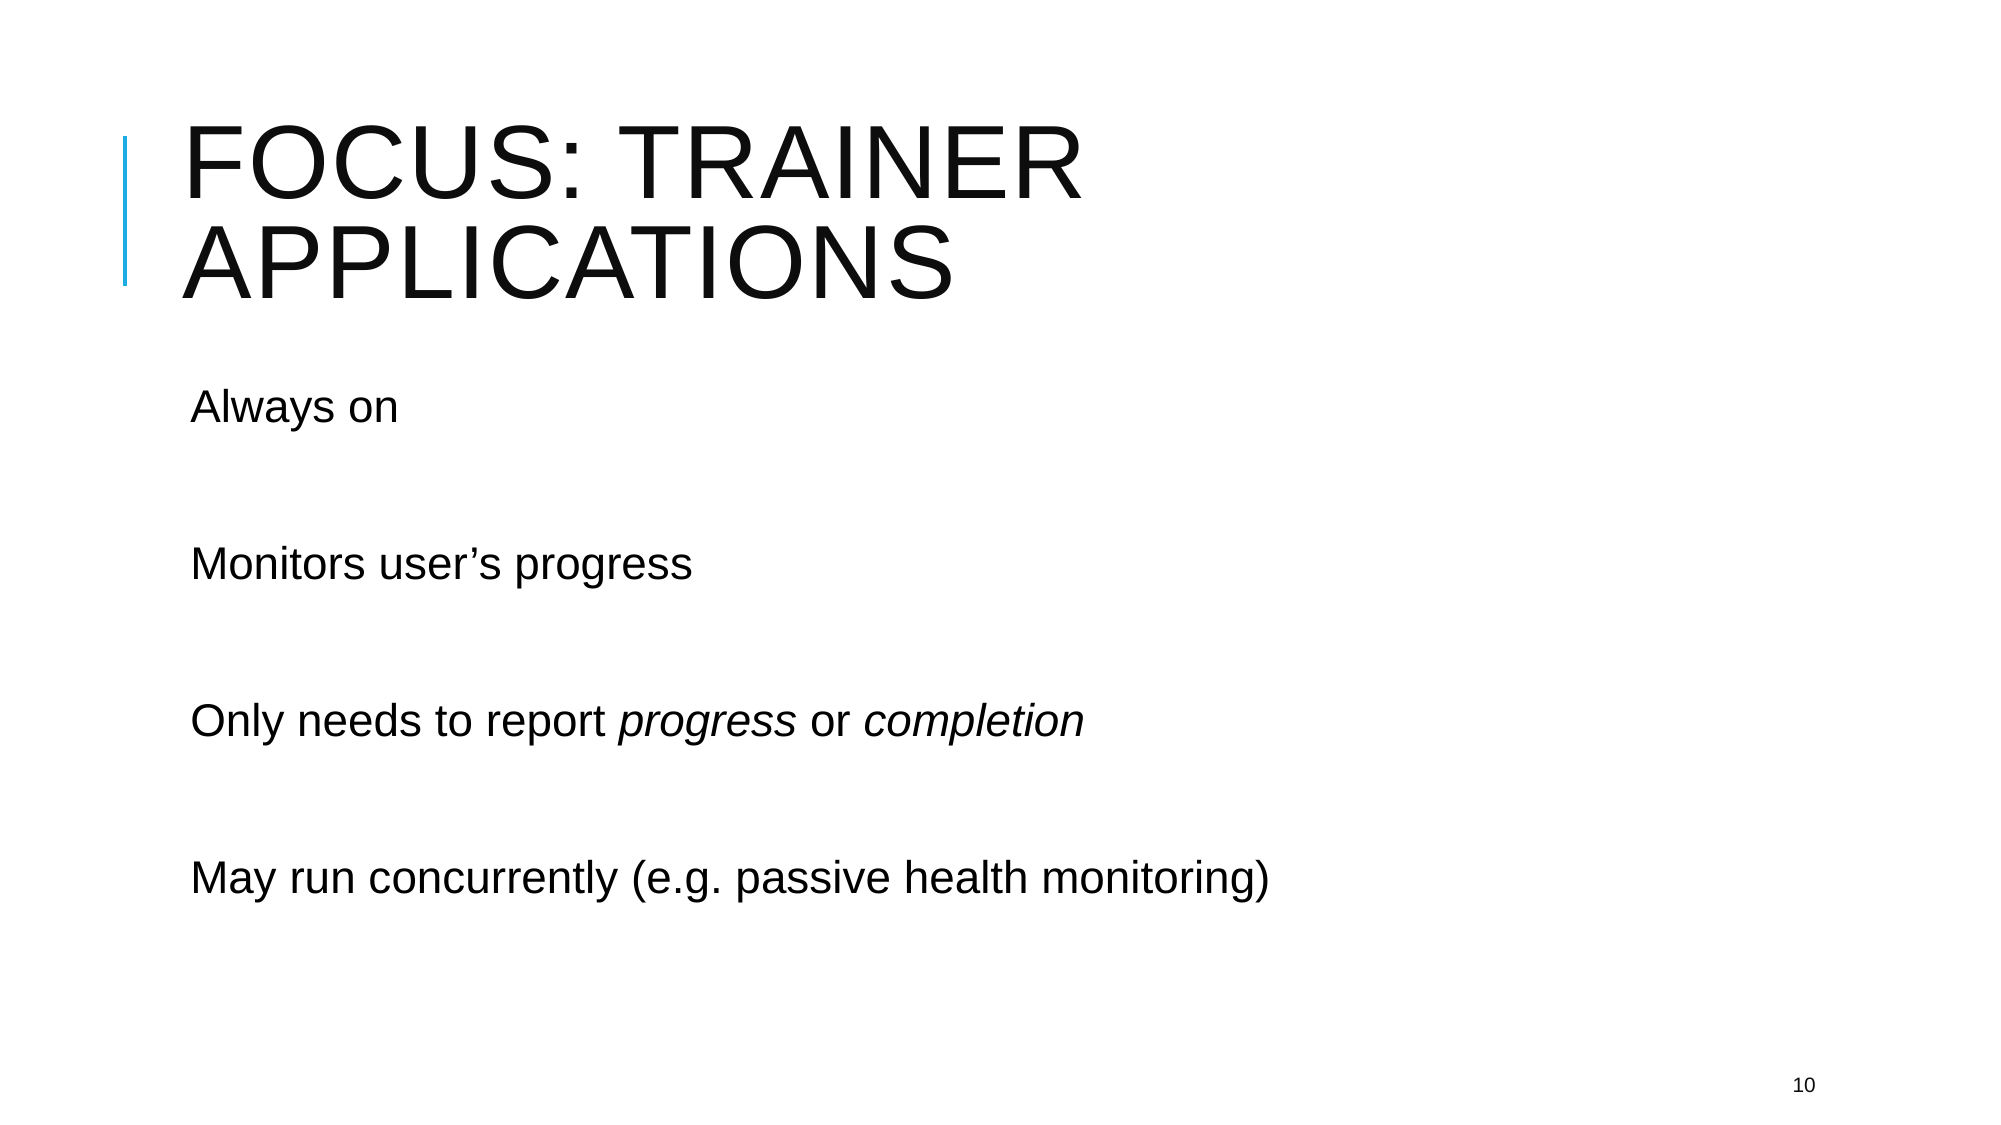

# Focus: Trainer Applications
Always on

Monitors user’s progress

Only needs to report progress or completion

May run concurrently (e.g. passive health monitoring)
10